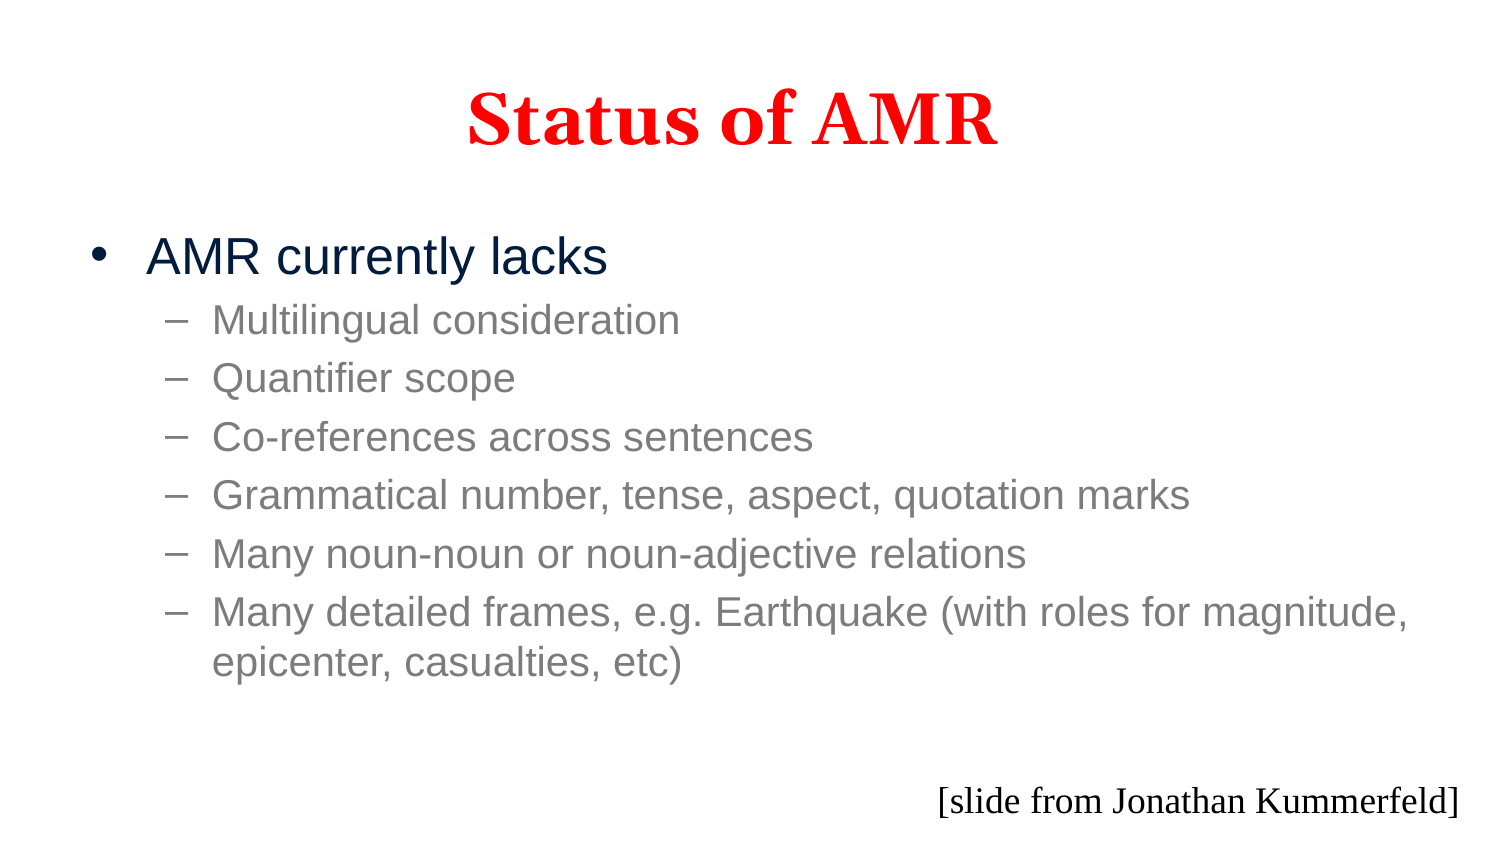

# Status of AMR
AMR currently lacks
Multilingual consideration
Quantifier scope
Co-references across sentences
Grammatical number, tense, aspect, quotation marks
Many noun-noun or noun-adjective relations
Many detailed frames, e.g. Earthquake (with roles for magnitude, epicenter, casualties, etc)

[slide from Jonathan Kummerfeld]